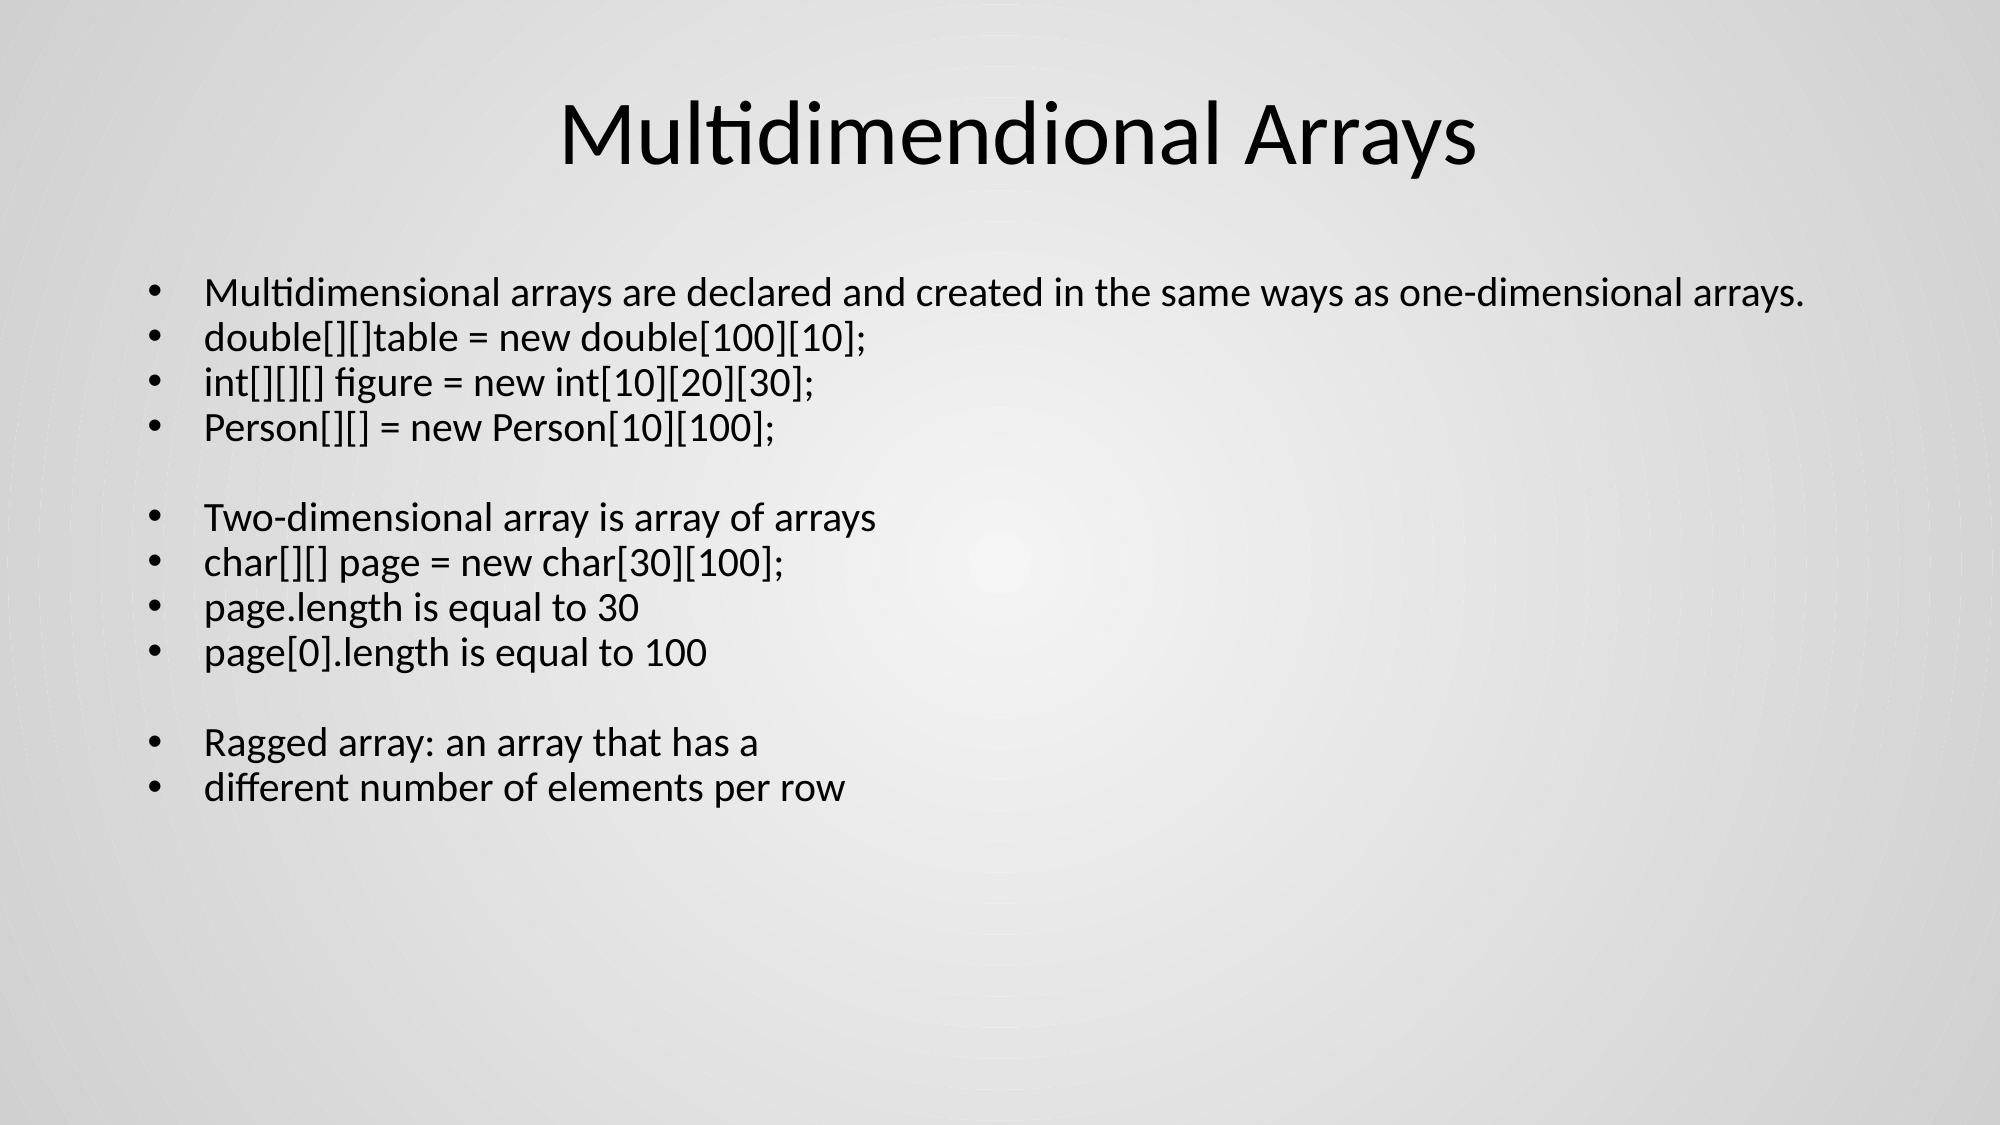

# Multidimendional Arrays

Multidimensional arrays are declared and created in the same ways as one-dimensional arrays.
double[][]table = new double[100][10];
int[][][] figure = new int[10][20][30];
Person[][] = new Person[10][100];

Two-dimensional array is array of arrays
char[][] page = new char[30][100];
page.length is equal to 30
page[0].length is equal to 100

Ragged array: an array that has a
different number of elements per row